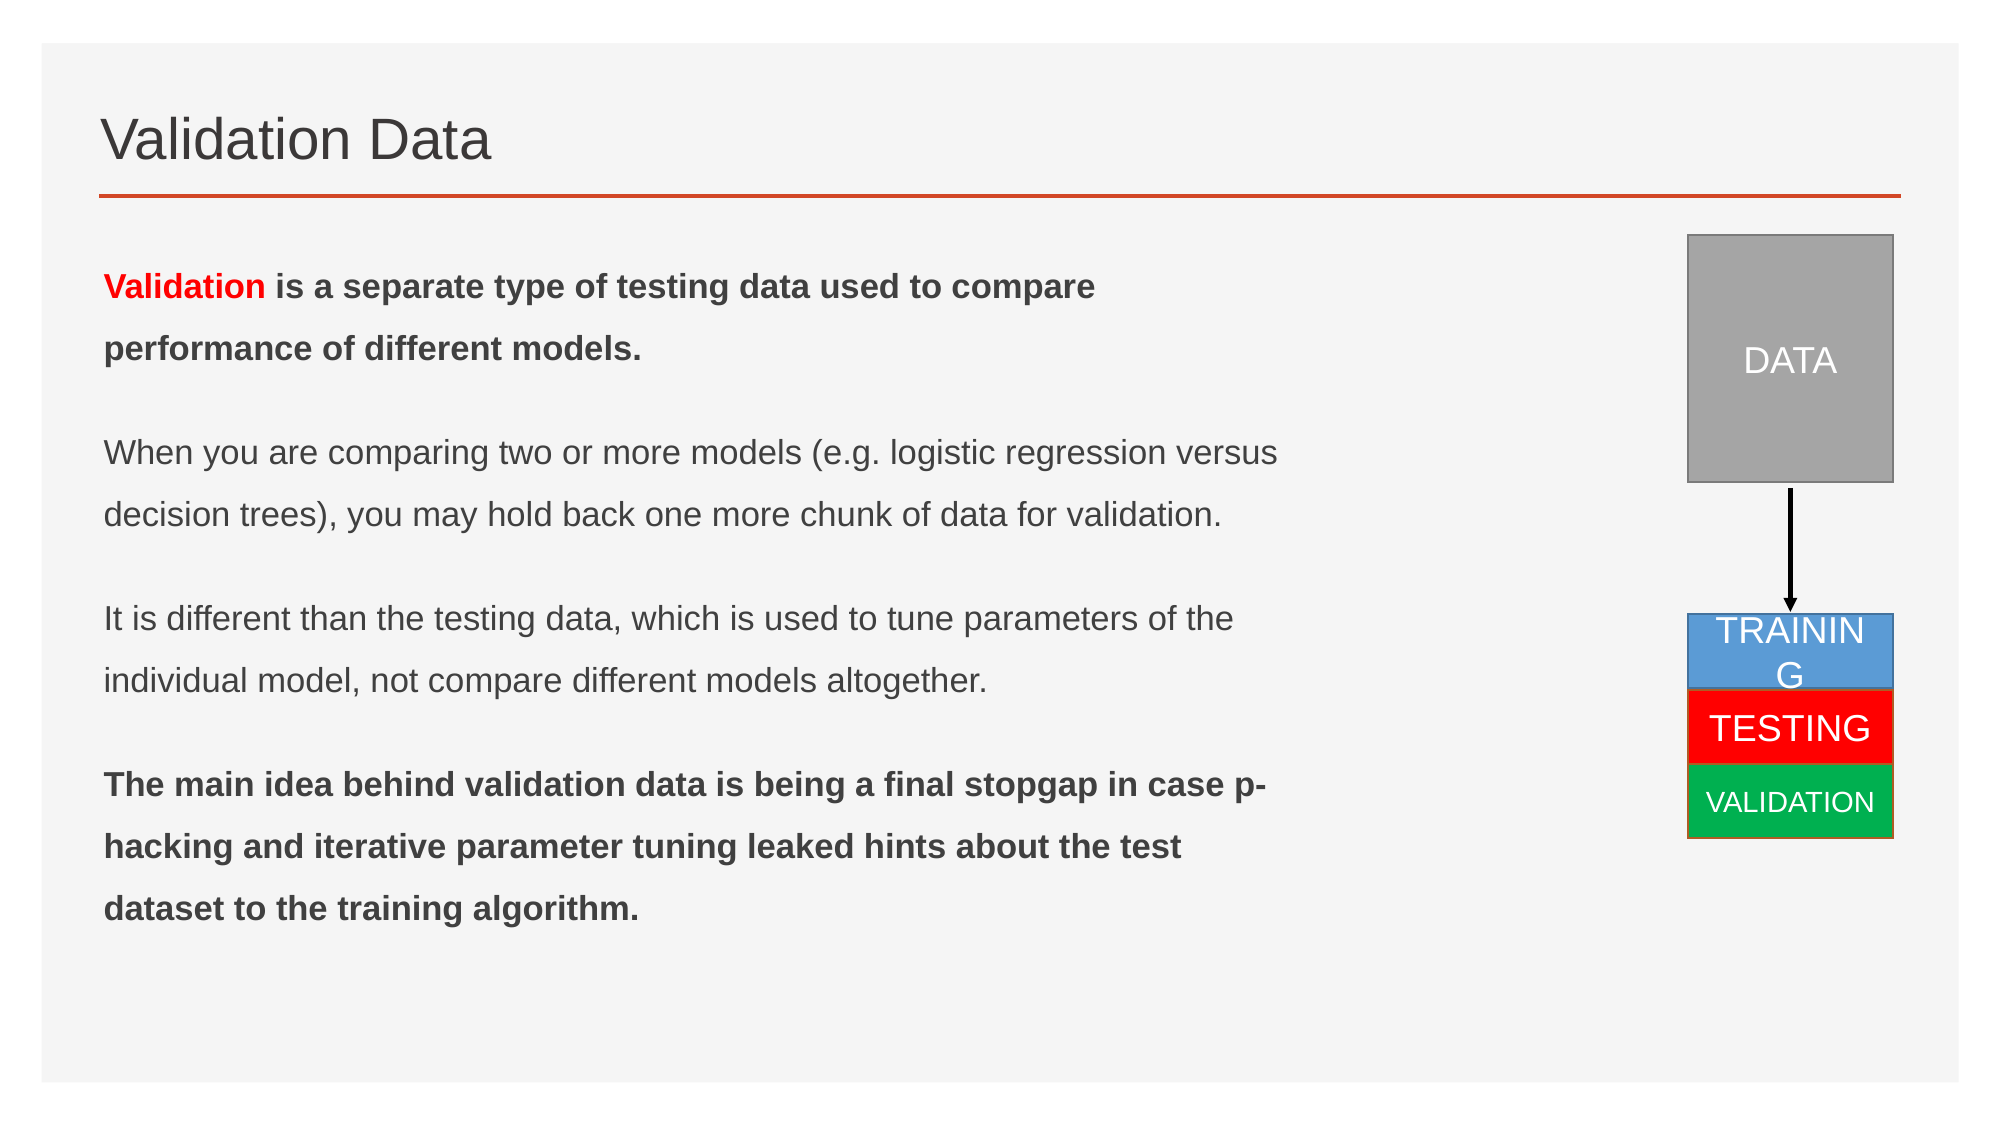

# Validation Data
Validation is a separate type of testing data used to compare performance of different models.
When you are comparing two or more models (e.g. logistic regression versus decision trees), you may hold back one more chunk of data for validation.
It is different than the testing data, which is used to tune parameters of the individual model, not compare different models altogether.
The main idea behind validation data is being a final stopgap in case p-hacking and iterative parameter tuning leaked hints about the test dataset to the training algorithm.

DATA
TRAINING
TESTING
VALIDATION